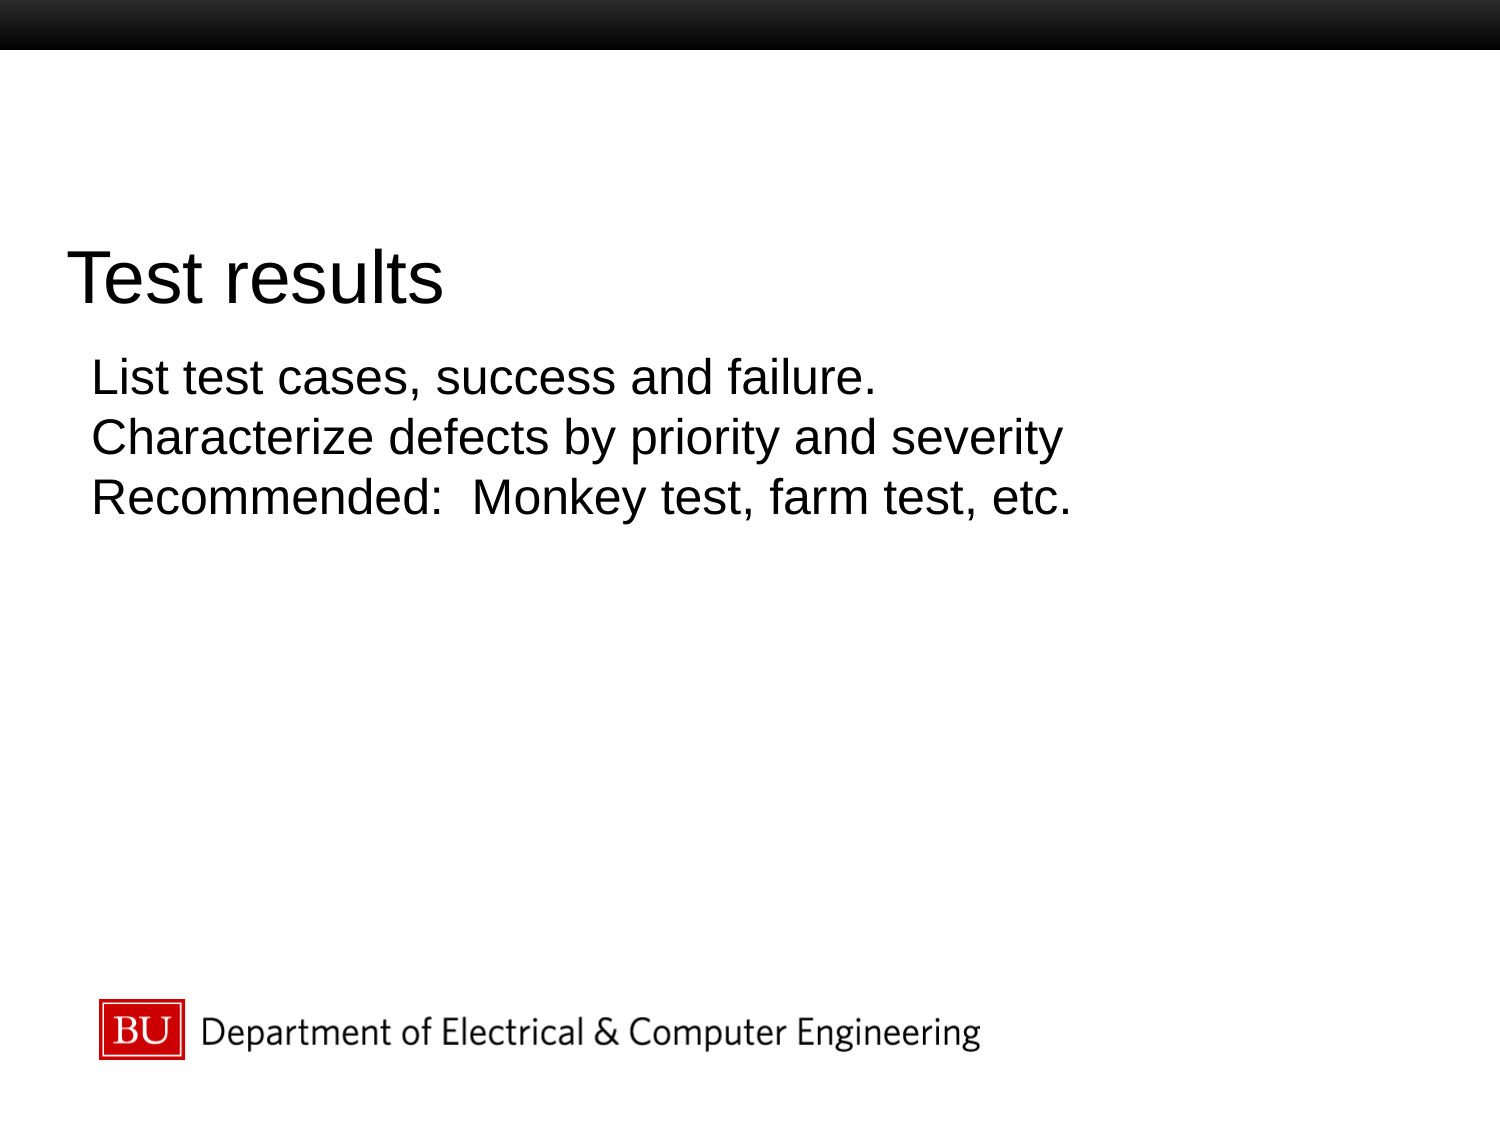

# Test results
List test cases, success and failure.
Characterize defects by priority and severity
Recommended:  Monkey test, farm test, etc.